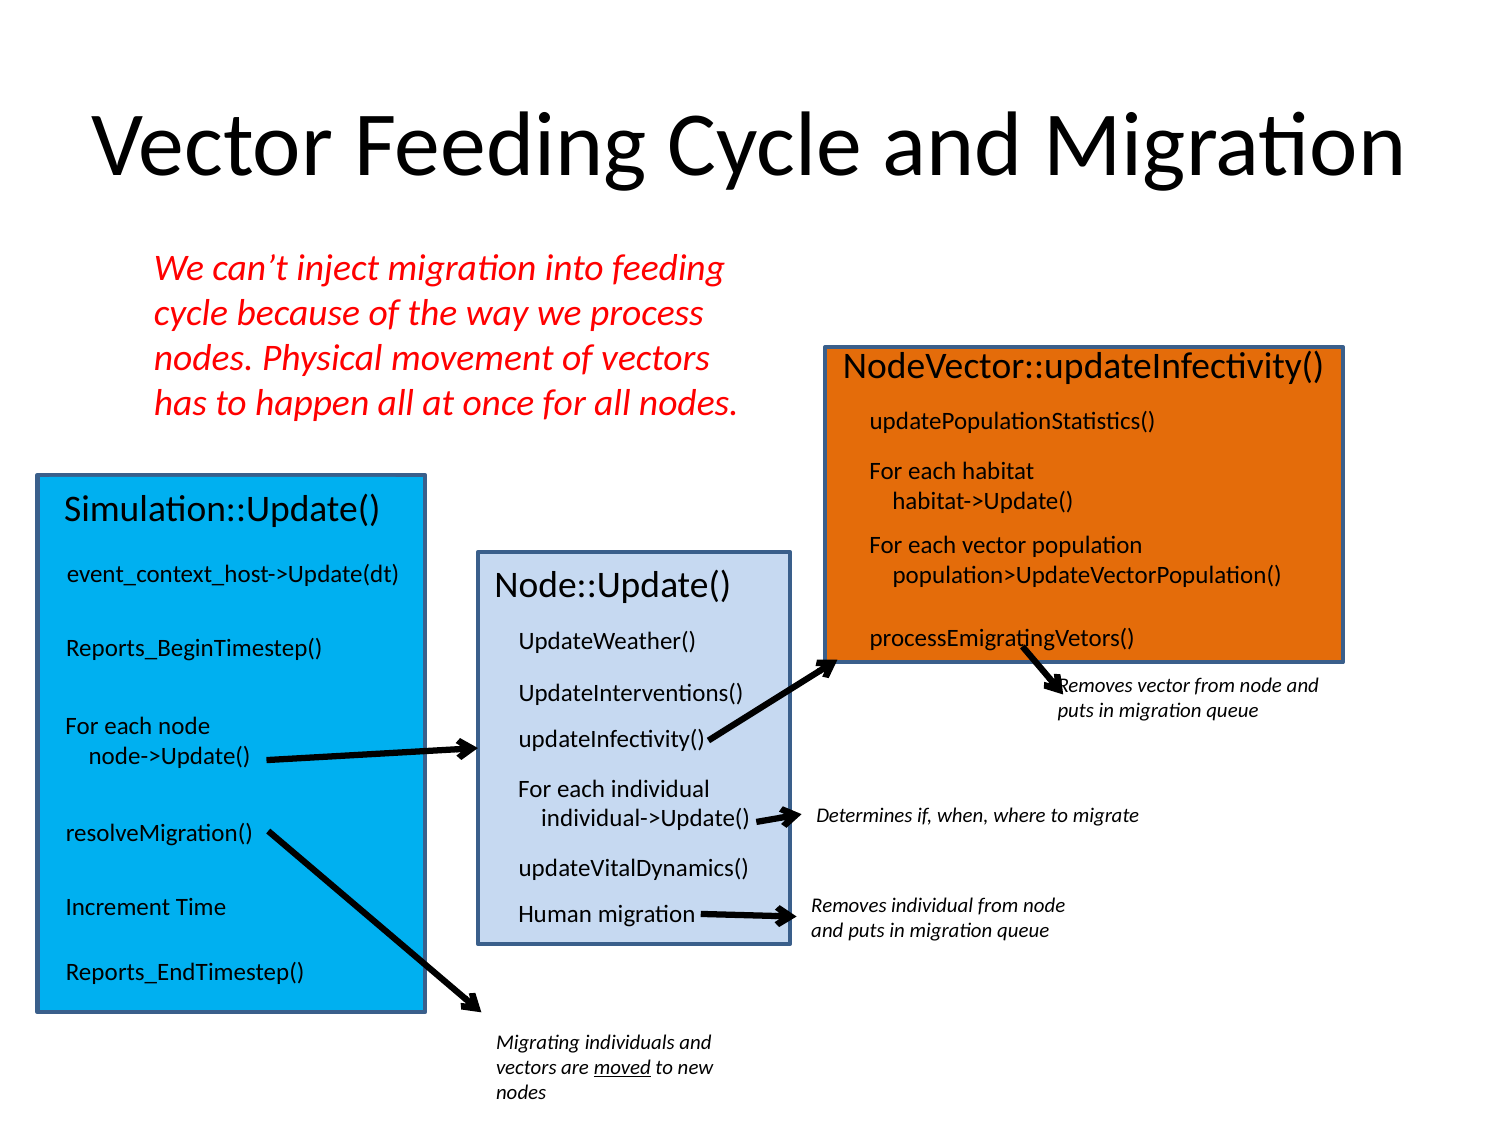

# Vector Feeding Cycle and Migration
We can’t inject migration into feeding cycle because of the way we process nodes. Physical movement of vectors has to happen all at once for all nodes.
NodeVector::updateInfectivity()

updatePopulationStatistics()
For each habitat
    habitat->Update()
For each vector population
    population>UpdateVectorPopulation()
processEmigratingVetors()

Simulation::Update()
event_context_host->Update(dt)
Reports_BeginTimestep()
For each node
    node->Update()
resolveMigration()
Increment Time
Reports_EndTimestep()

Node::Update()
UpdateWeather()
UpdateInterventions()
updateInfectivity()
For each individual
    individual->Update()
updateVitalDynamics()
Human migration
Removes vector from node and puts in migration queue
Determines if, when, where to migrate
Removes individual from node and puts in migration queue
Migrating individuals and vectors are moved to new nodes